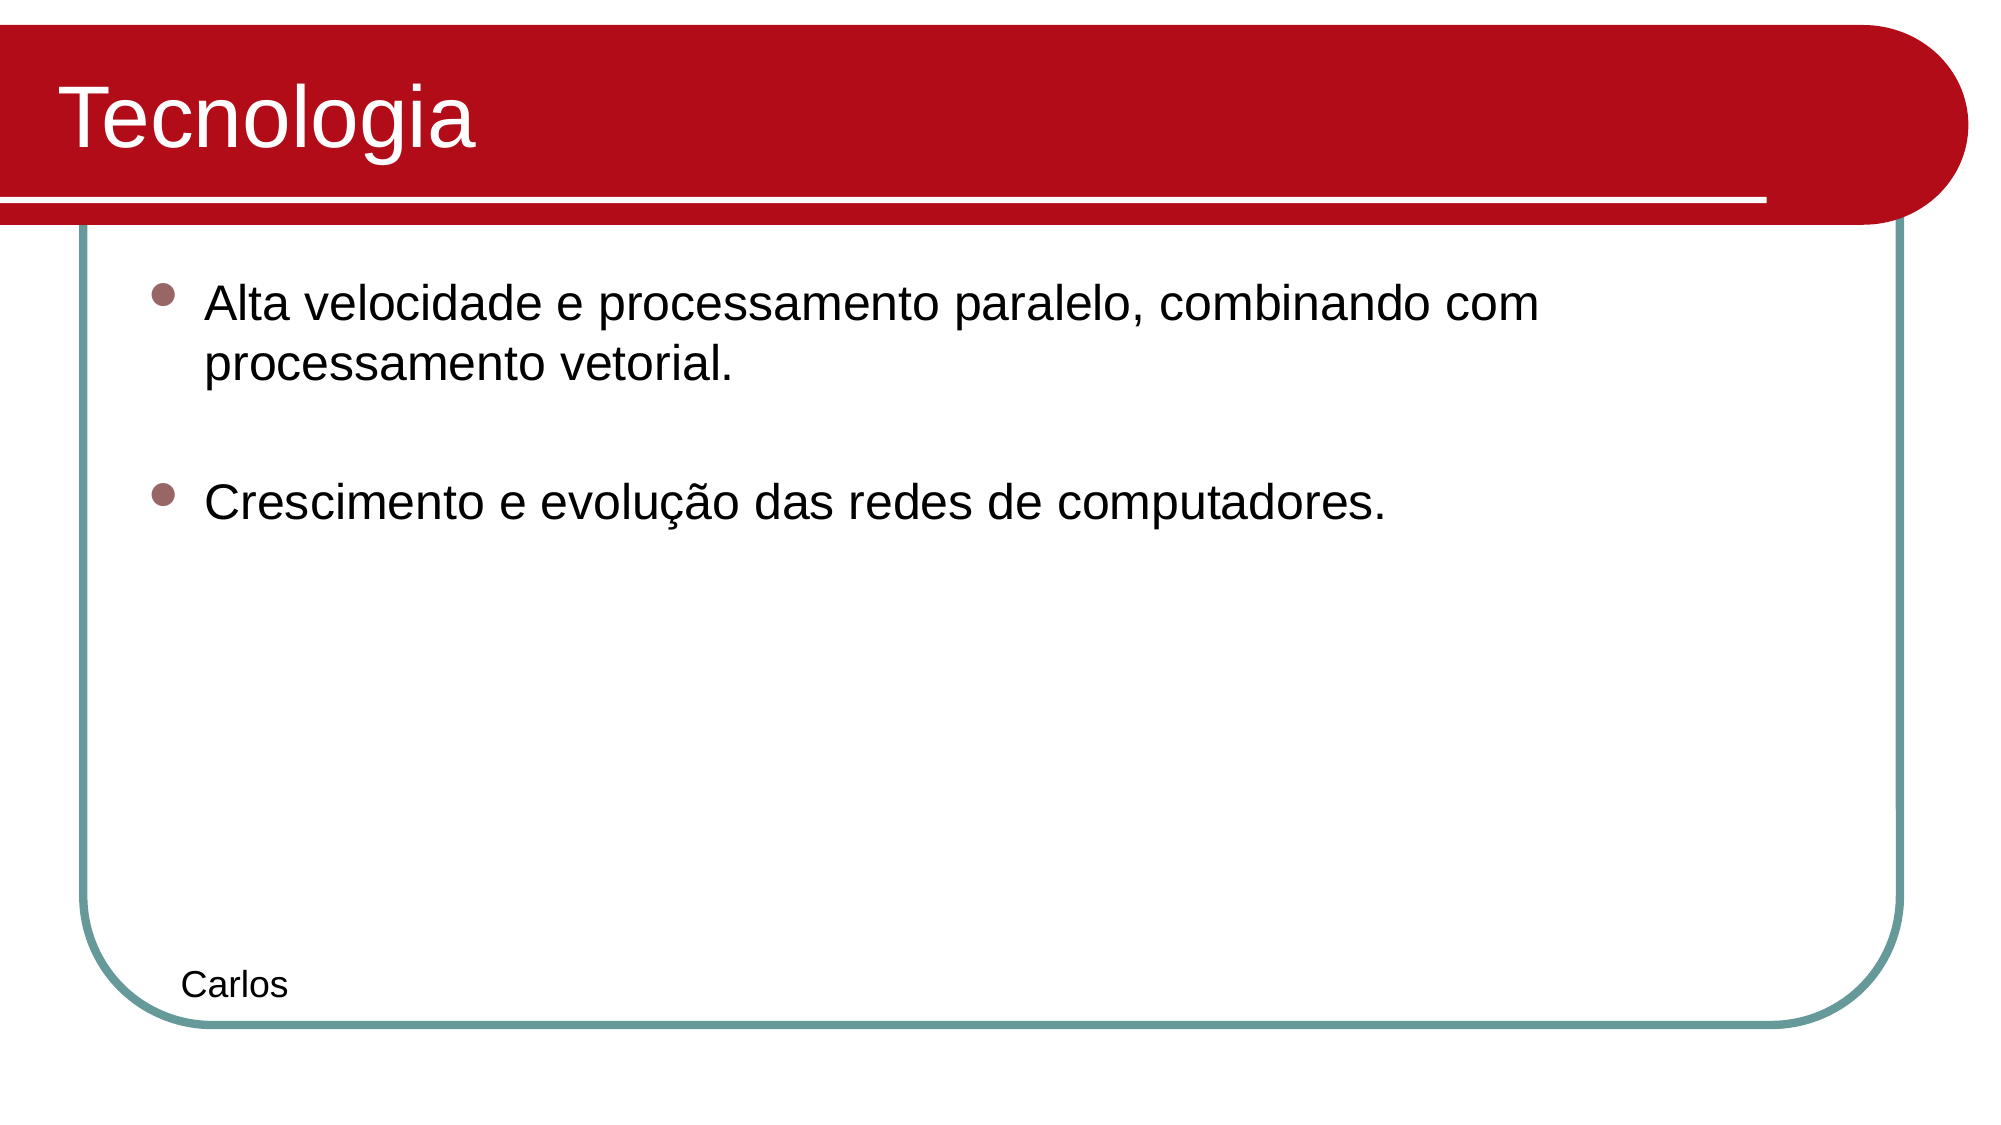

# Tecnologia
Alta velocidade e processamento paralelo, combinando com processamento vetorial.

Crescimento e evolução das redes de computadores.
Carlos